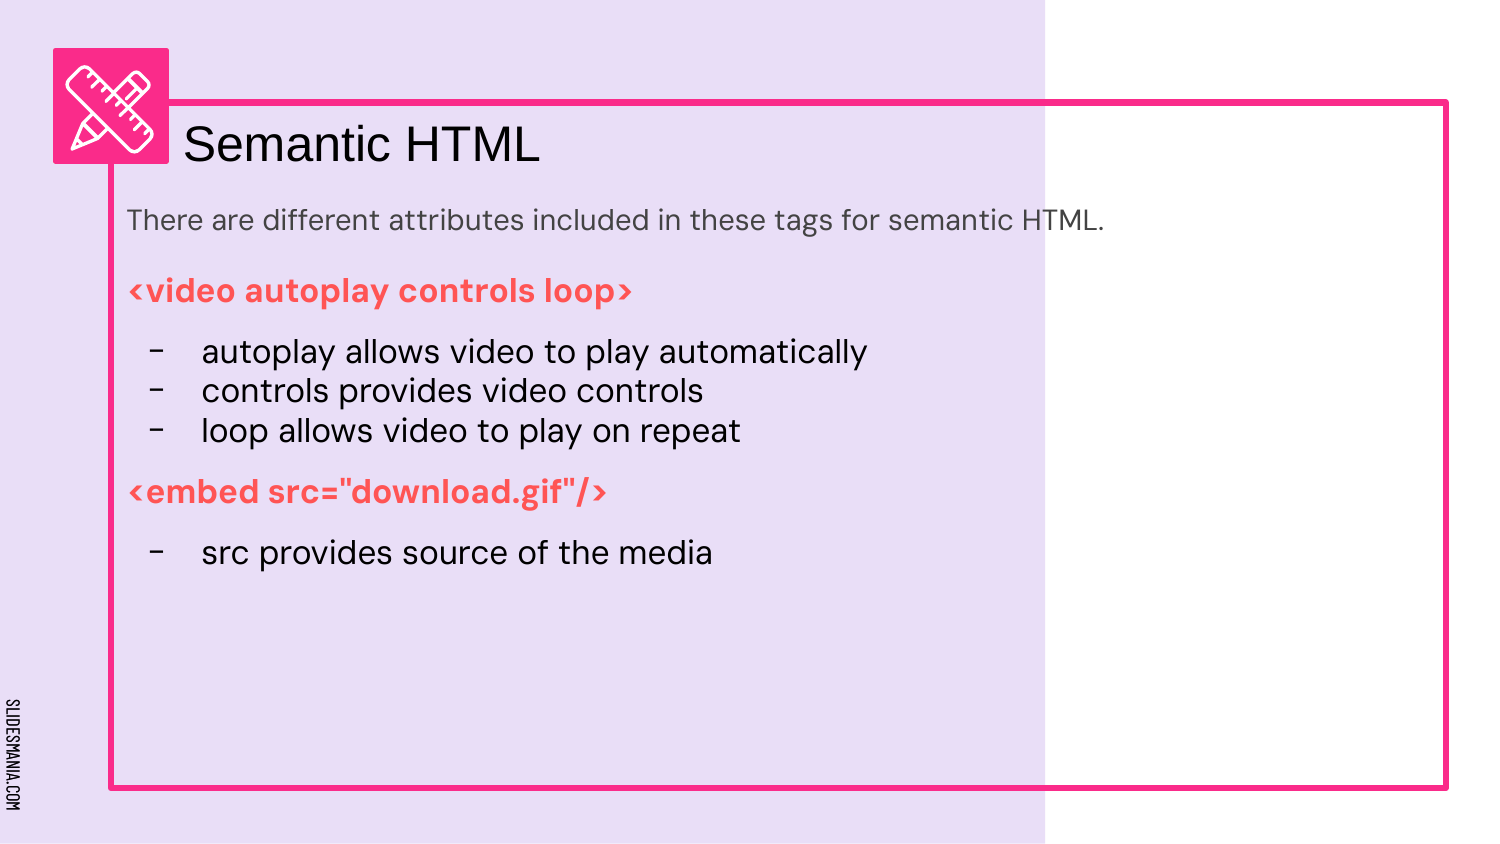

# Semantic HTML
There are different attributes included in these tags for semantic HTML.
<video autoplay controls loop>
autoplay allows video to play automatically
controls provides video controls
loop allows video to play on repeat
<embed src="download.gif"/>
src provides source of the media